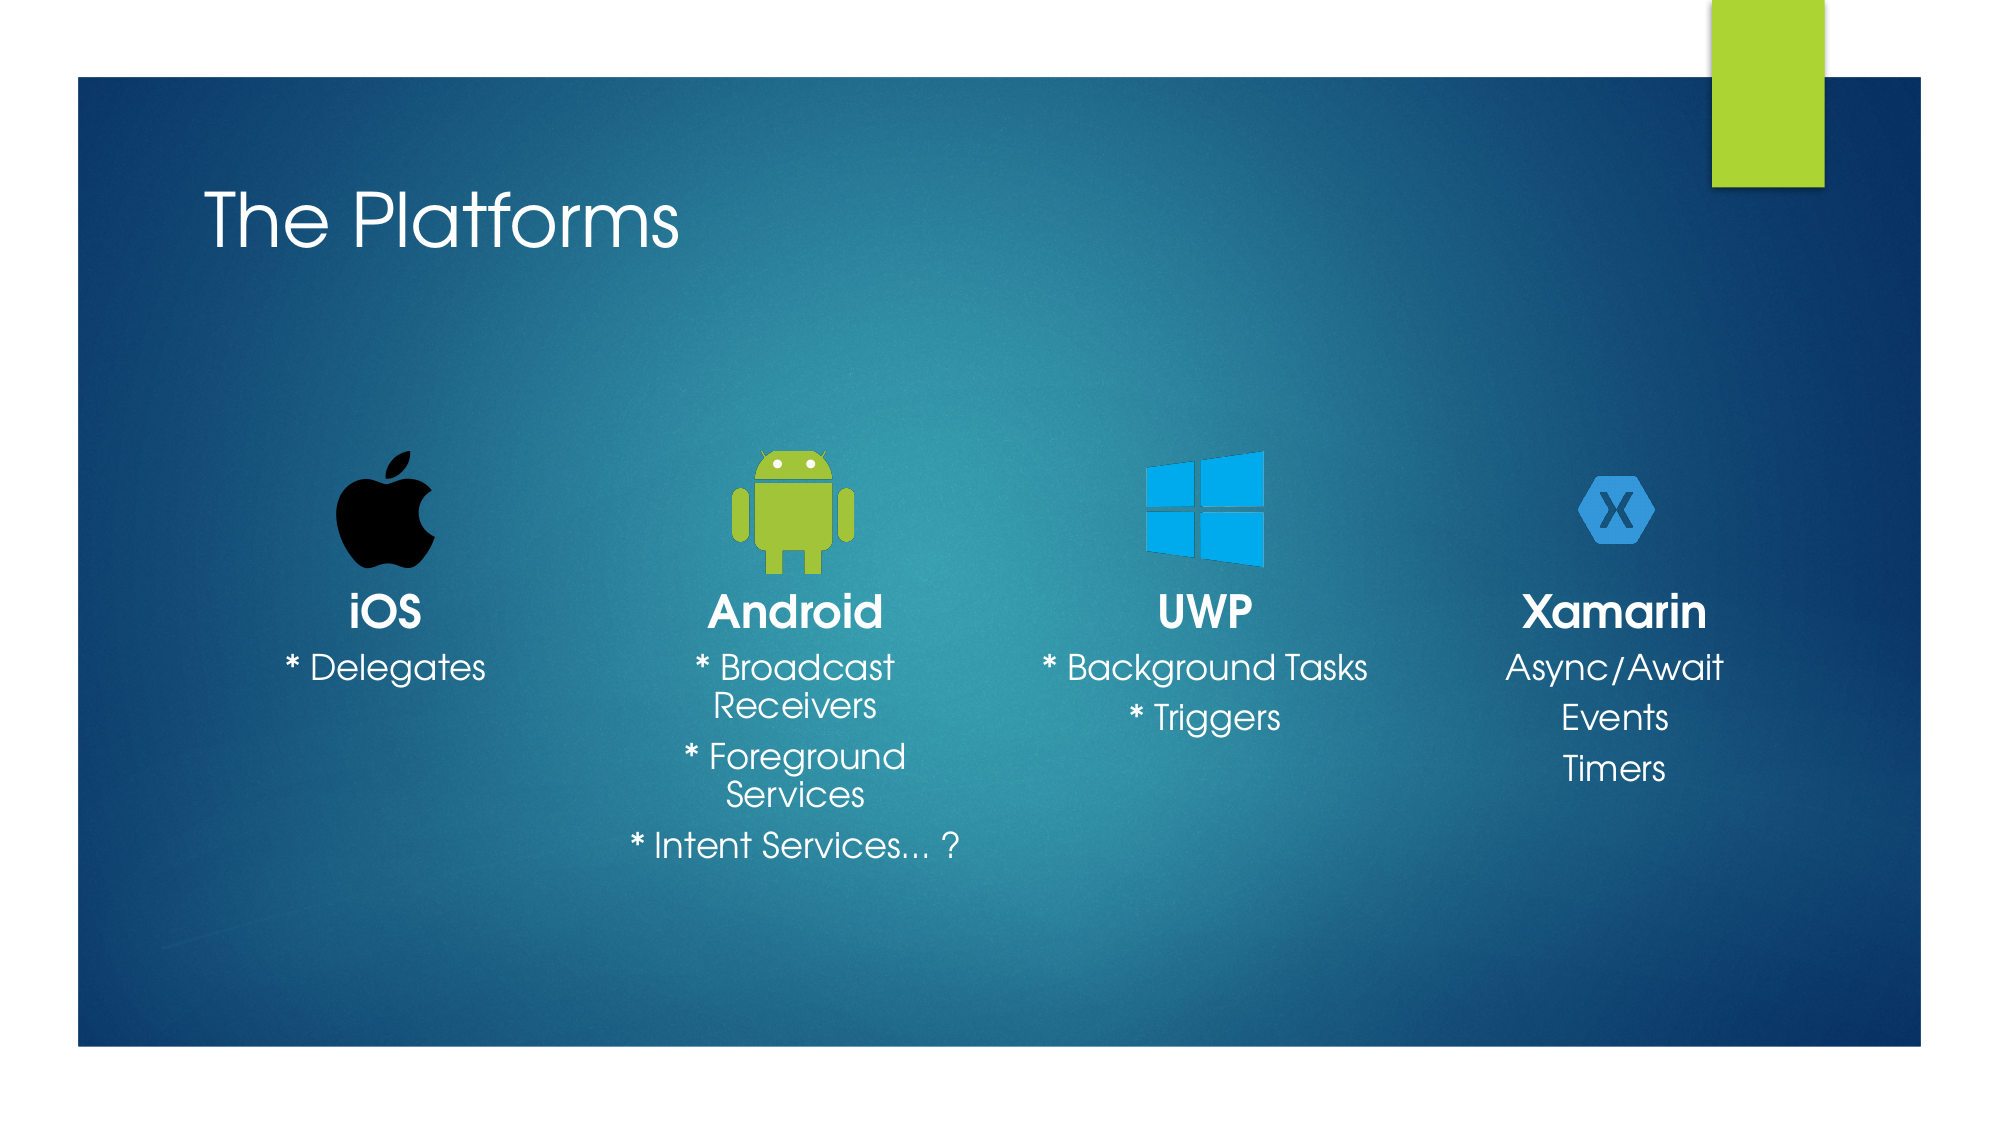

# The Platforms
iOS
* Delegates
Android
* Broadcast Receivers
* Foreground Services
* Intent Services… ?
UWP
* Background Tasks
* Triggers
Xamarin
Async/Await
Events
Timers